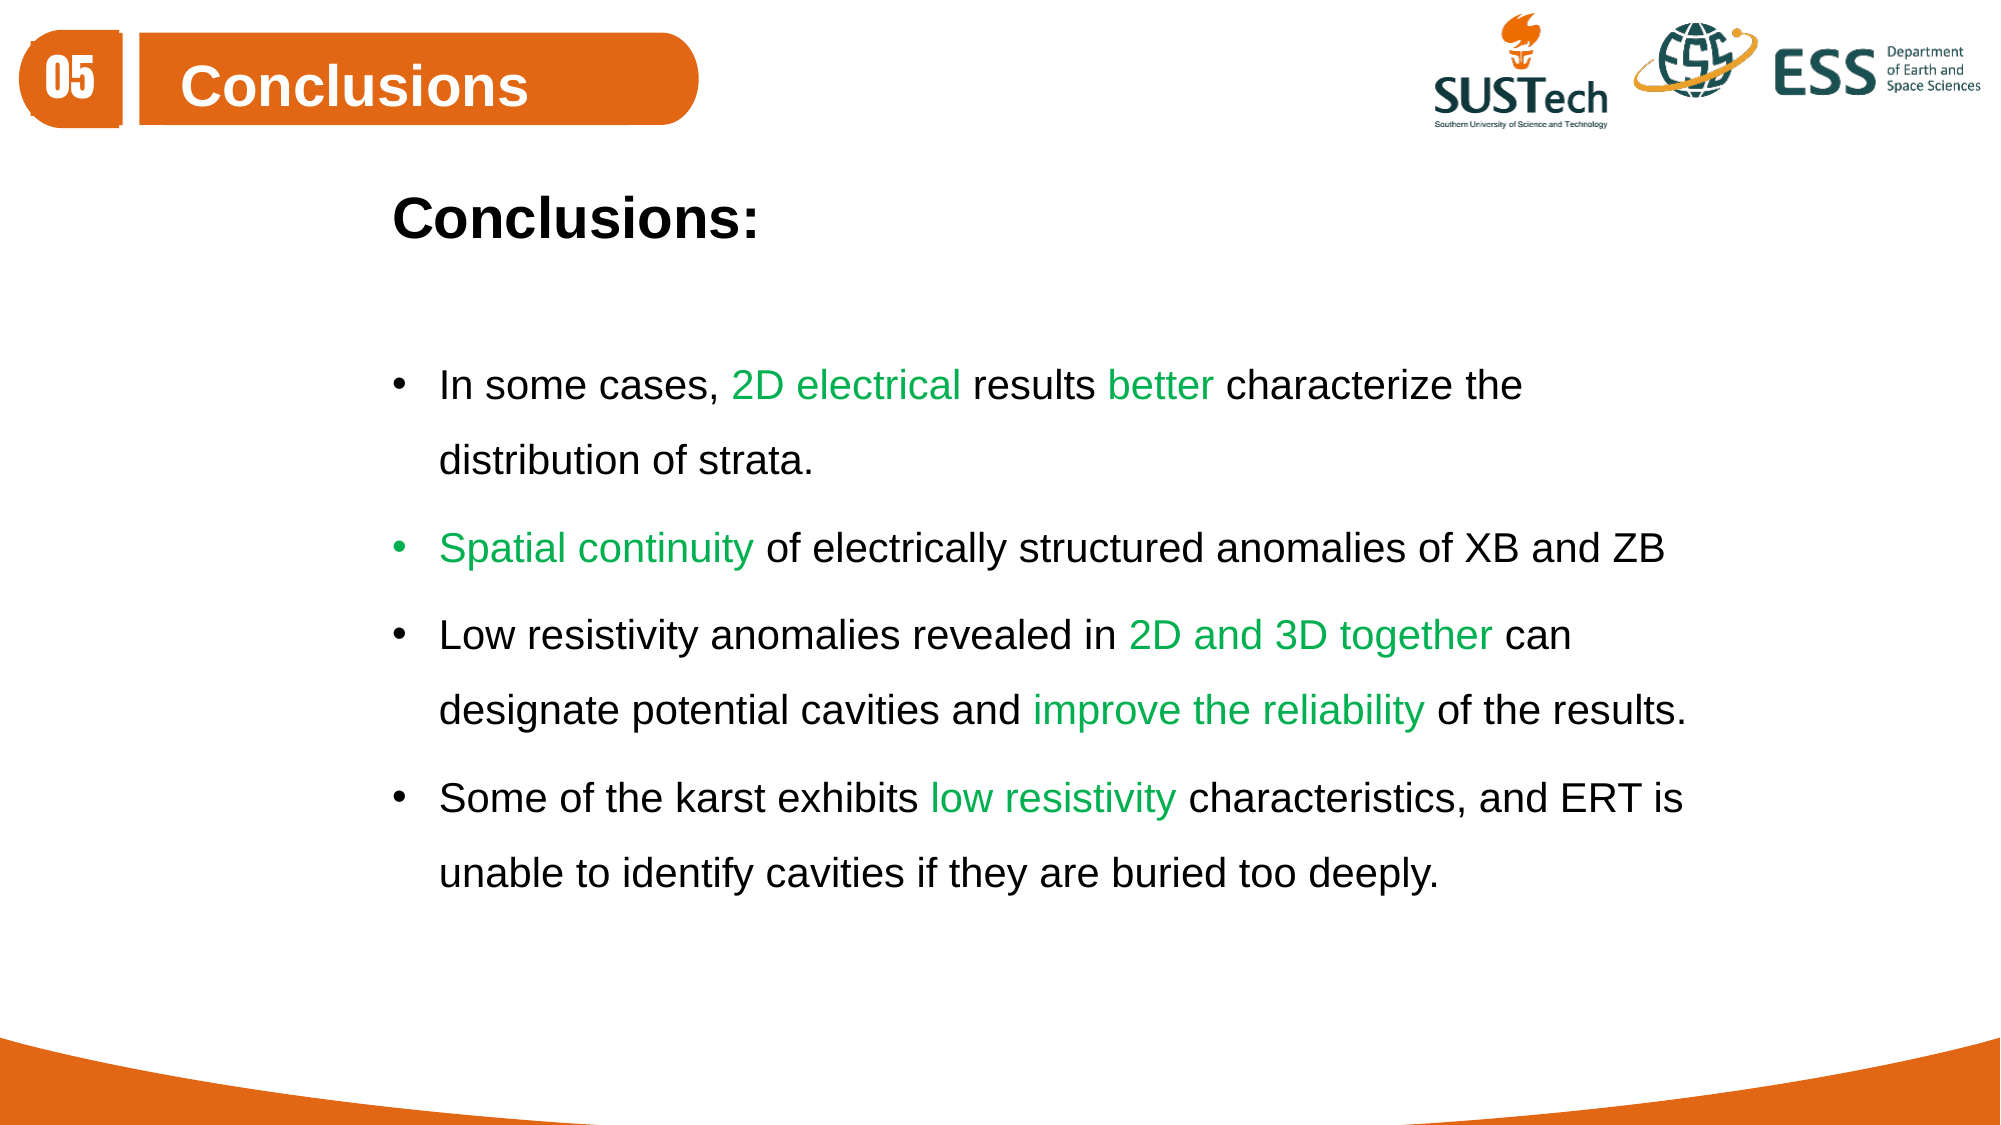

Conclusions
05
Conclusions:

In some cases, 2D electrical results better characterize the distribution of strata.
Spatial continuity of electrically structured anomalies of XB and ZB
Low resistivity anomalies revealed in 2D and 3D together can designate potential cavities and improve the reliability of the results.
Some of the karst exhibits low resistivity characteristics, and ERT is unable to identify cavities if they are buried too deeply.